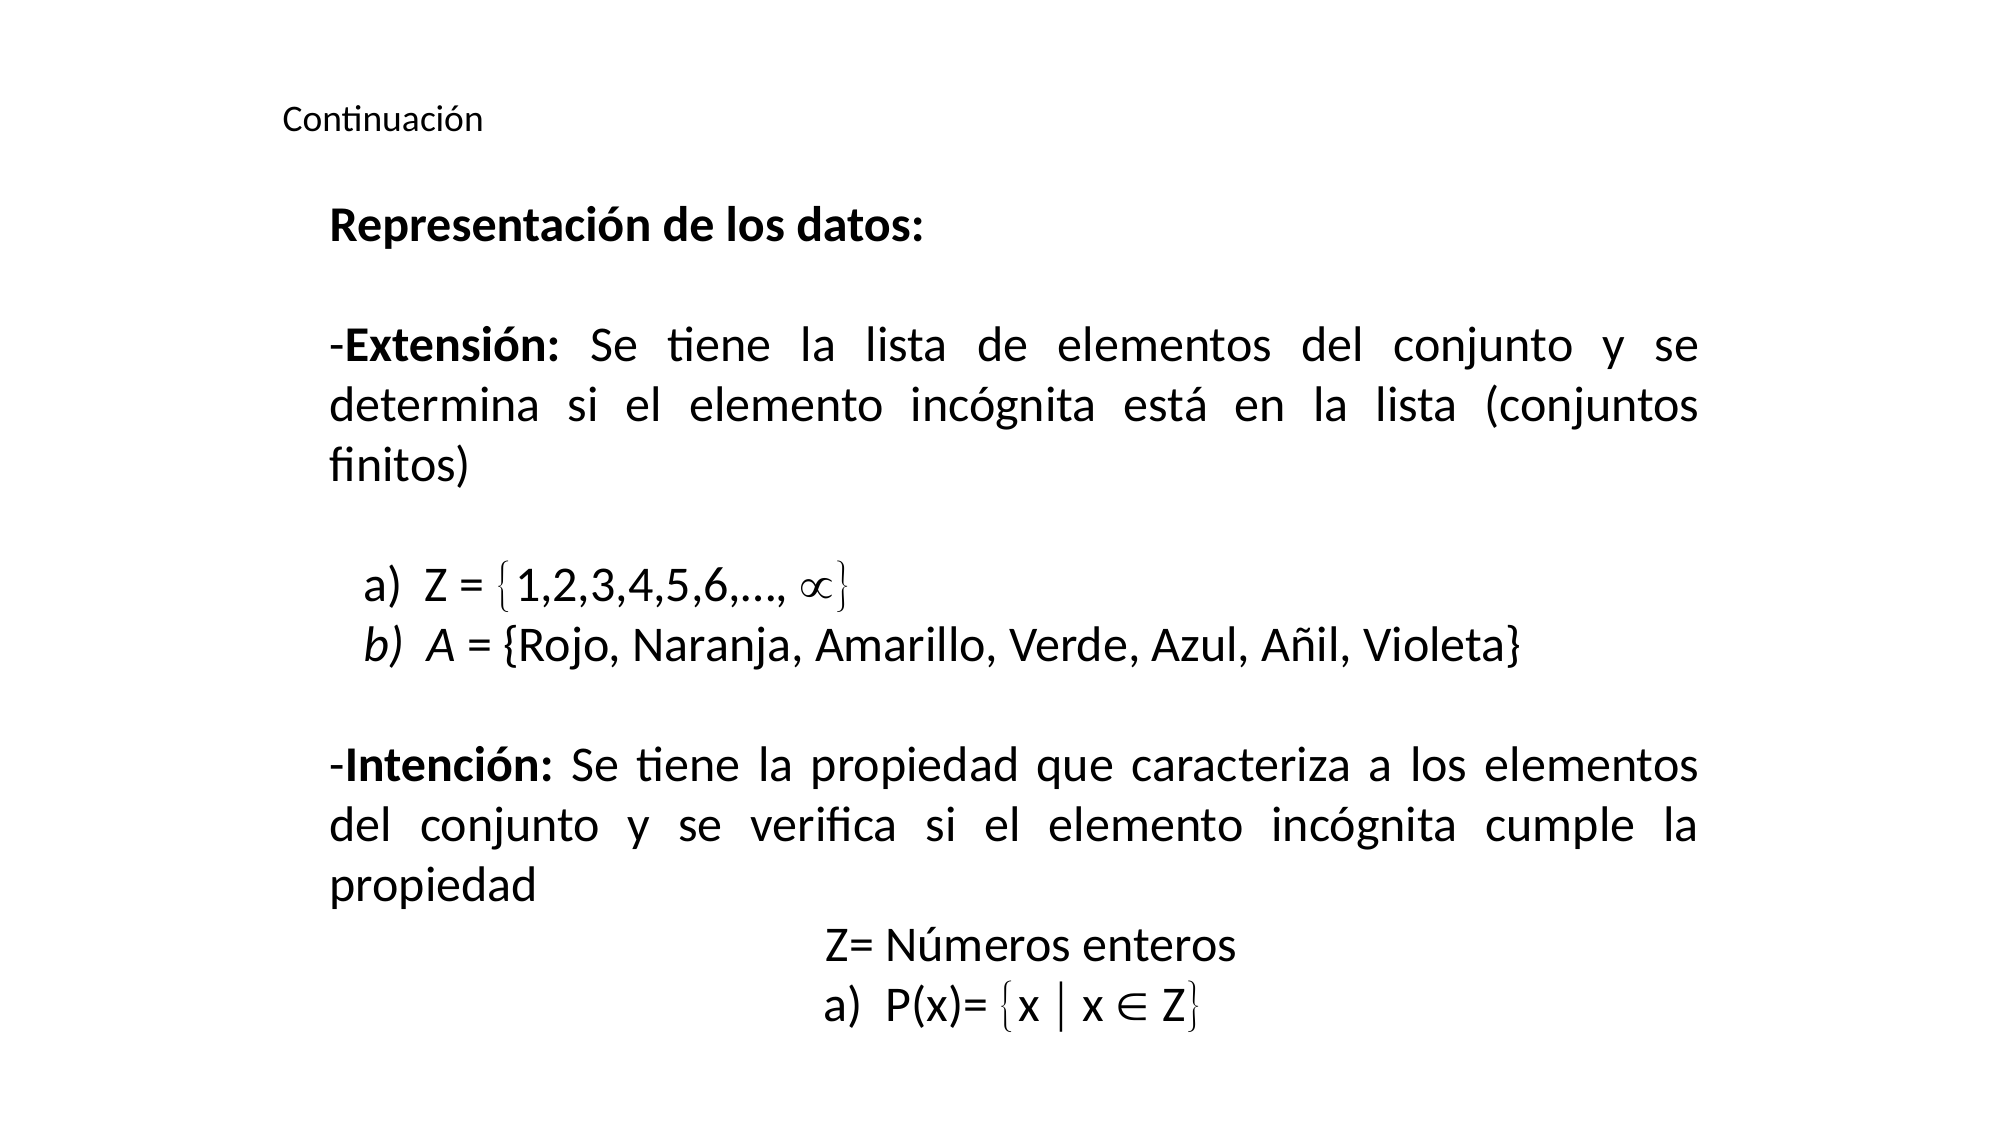

# Continuación
Representación de los datos:

-Extensión: Se tiene la lista de elementos del conjunto y se determina si el elemento incógnita está en la lista (conjuntos finitos)

   a)  Z = {1,2,3,4,5,6,…, ∝}
   b)  A = {Rojo, Naranja, Amarillo, Verde, Azul, Añil, Violeta}

-Intención: Se tiene la propiedad que caracteriza a los elementos del conjunto y se verifica si el elemento incógnita cumple la propiedad
   Z= Números enteros
a)  P(x)= {x | x ∈ Z}